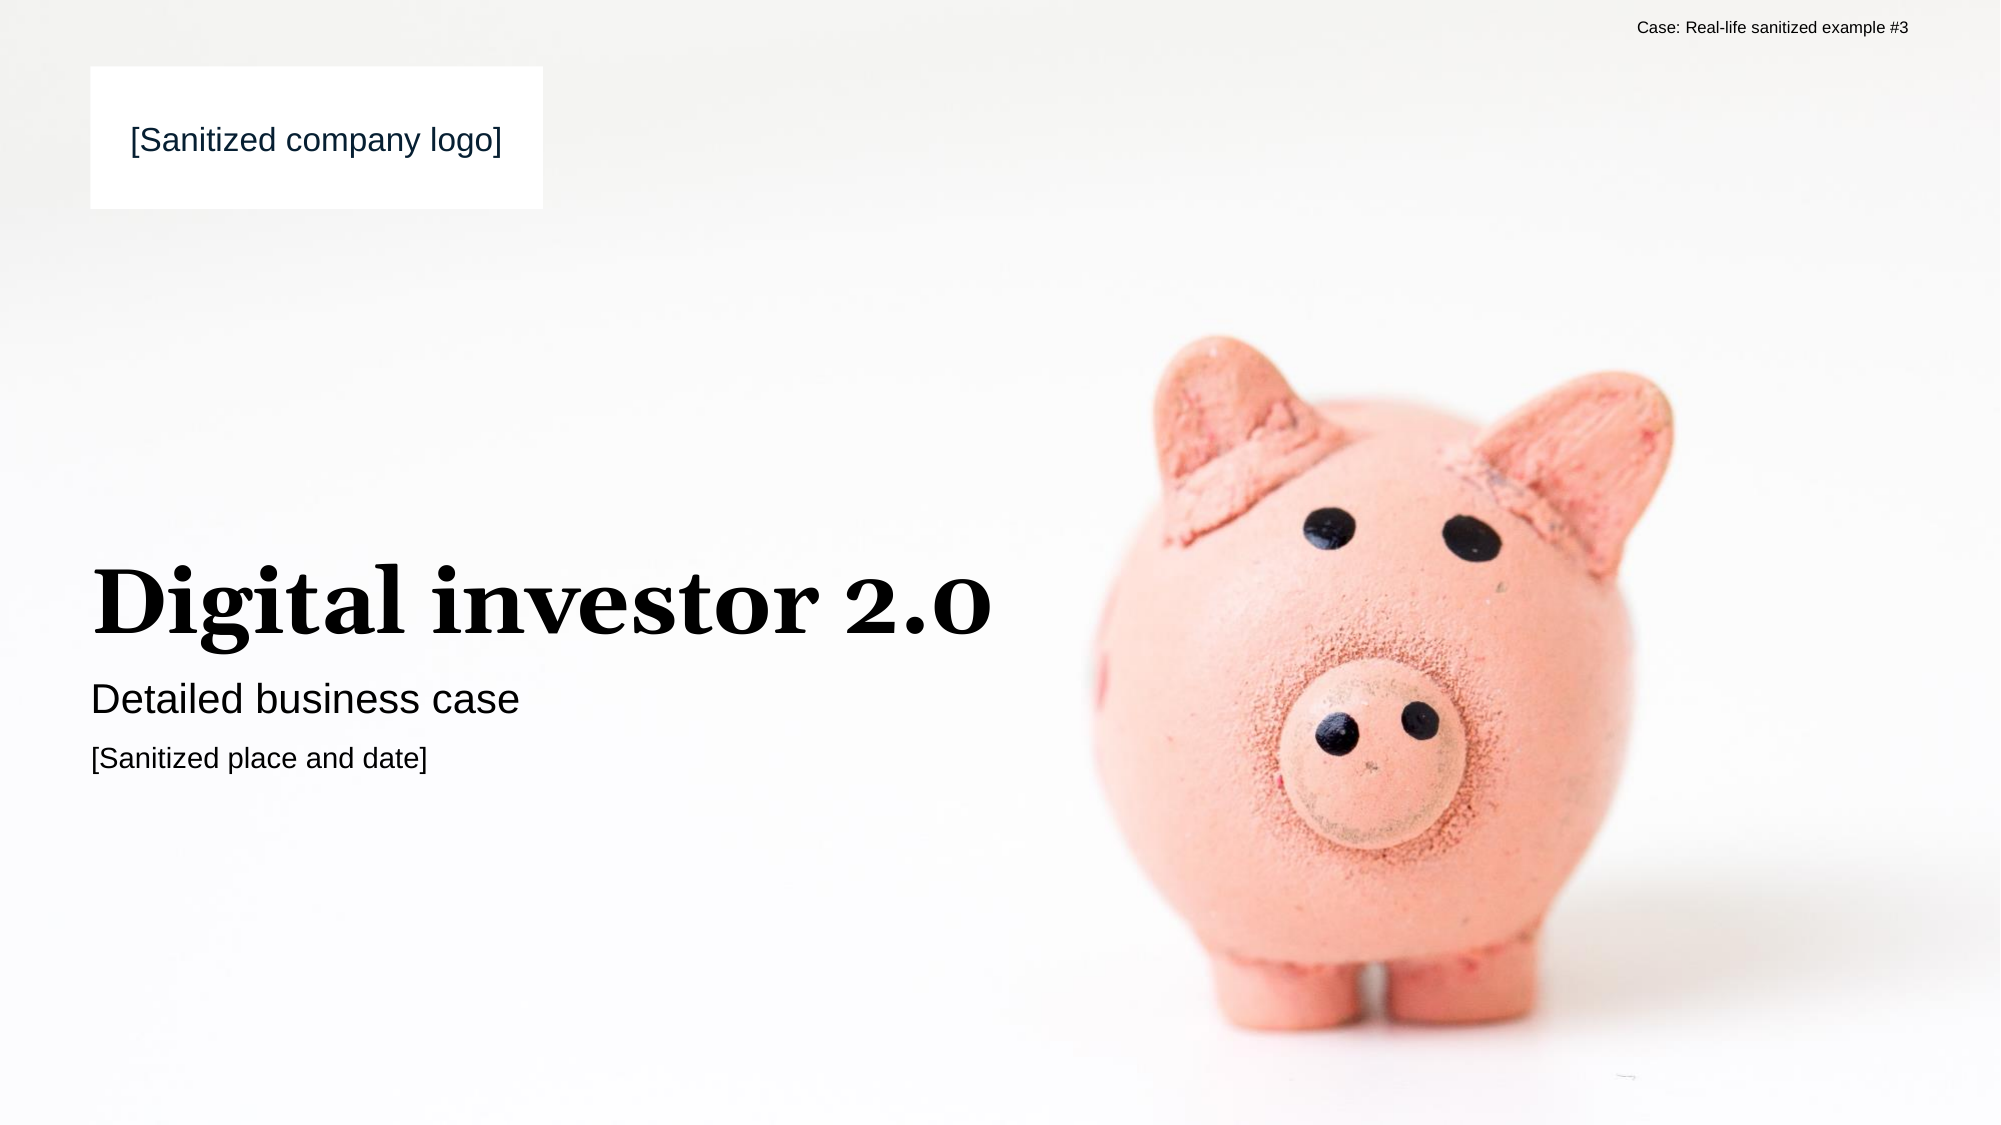

Case: Real-life sanitized example #3
[Sanitized company logo]
# Digital investor 2.0
Detailed business case
[Sanitized place and date]